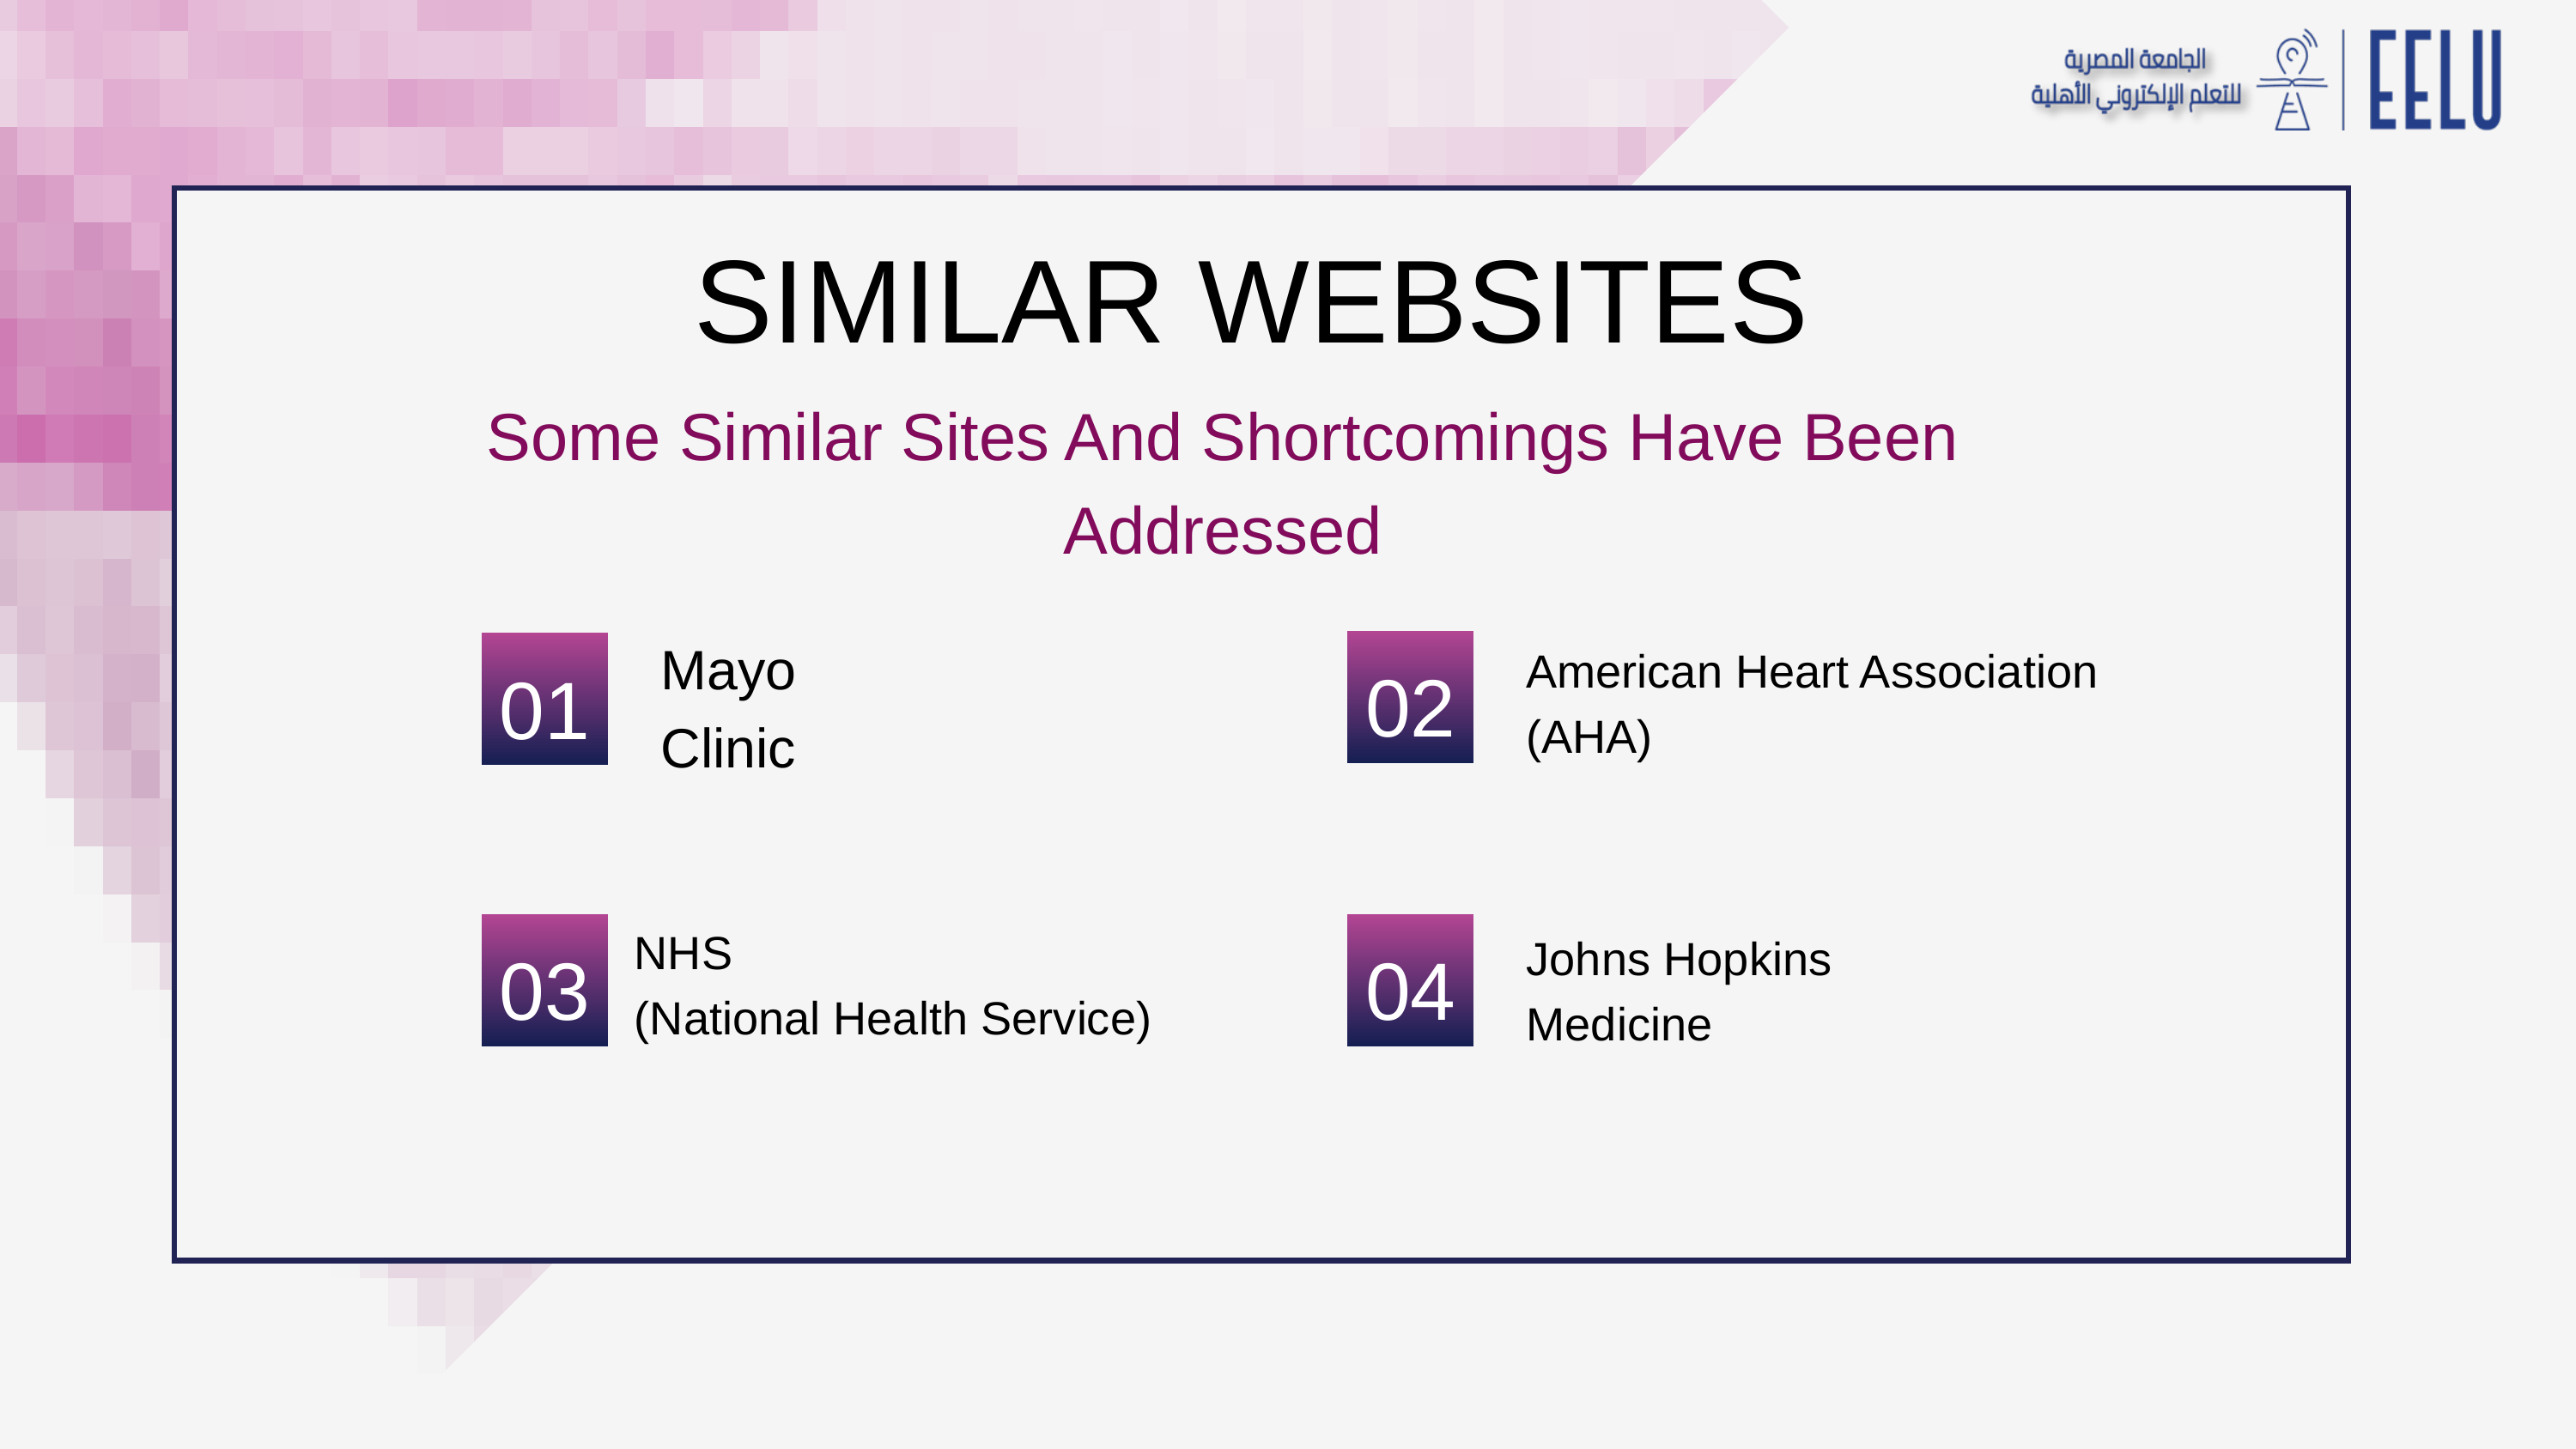

SIMILAR WEBSITES
Some Similar Sites And Shortcomings Have Been Addressed

Mayo
Clinic

02
American Heart Association (AHA)

01
NHS
(National Health Service)

03

04
Johns Hopkins
Medicine